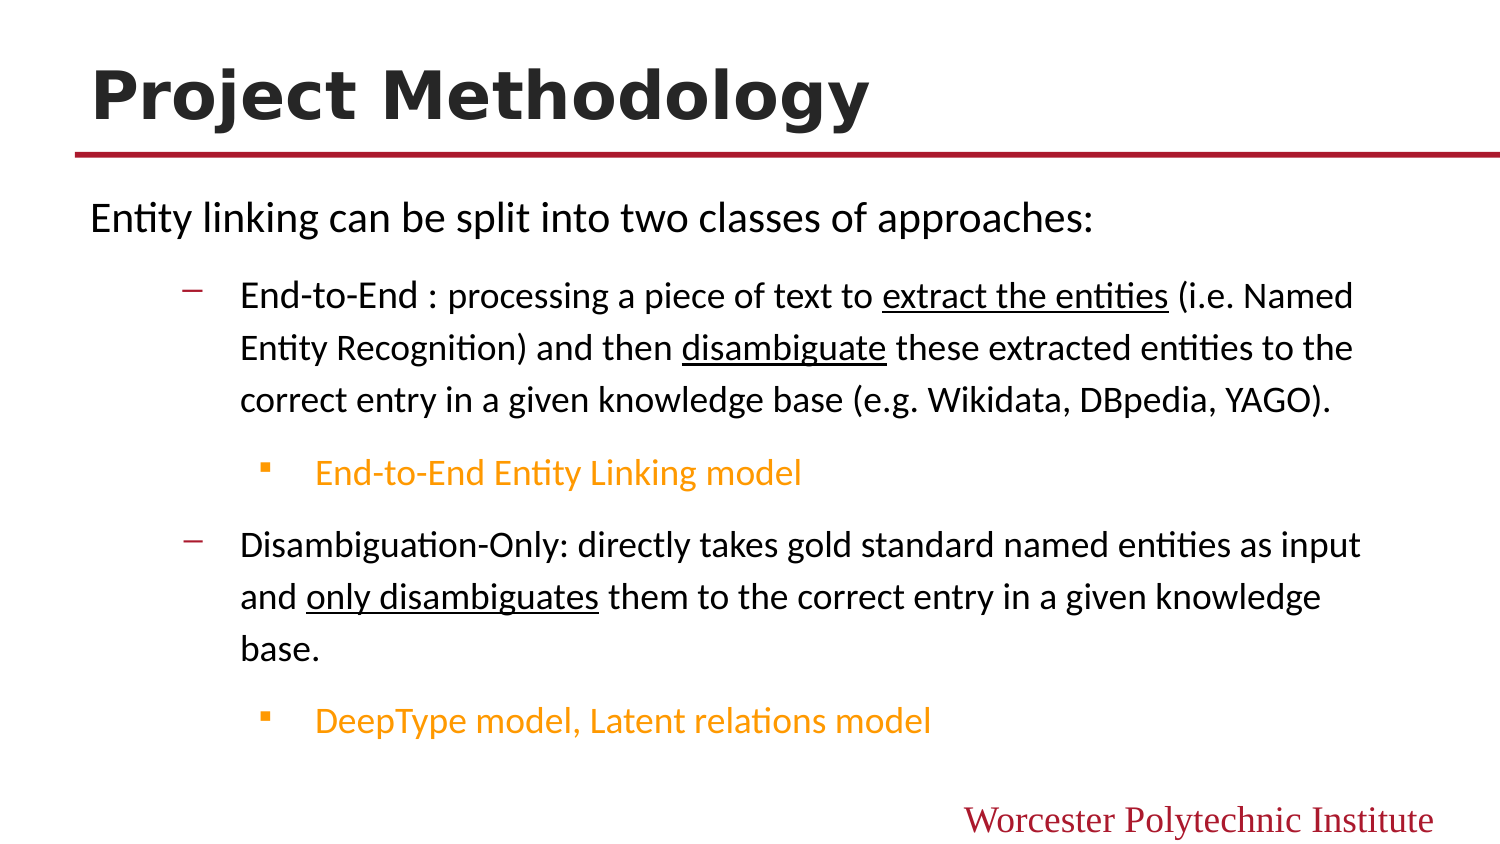

# Project Methodology
Entity linking can be split into two classes of approaches:
End-to-End : processing a piece of text to extract the entities (i.e. Named Entity Recognition) and then disambiguate these extracted entities to the correct entry in a given knowledge base (e.g. Wikidata, DBpedia, YAGO).
End-to-End Entity Linking model
Disambiguation-Only: directly takes gold standard named entities as input and only disambiguates them to the correct entry in a given knowledge base.
DeepType model, Latent relations model